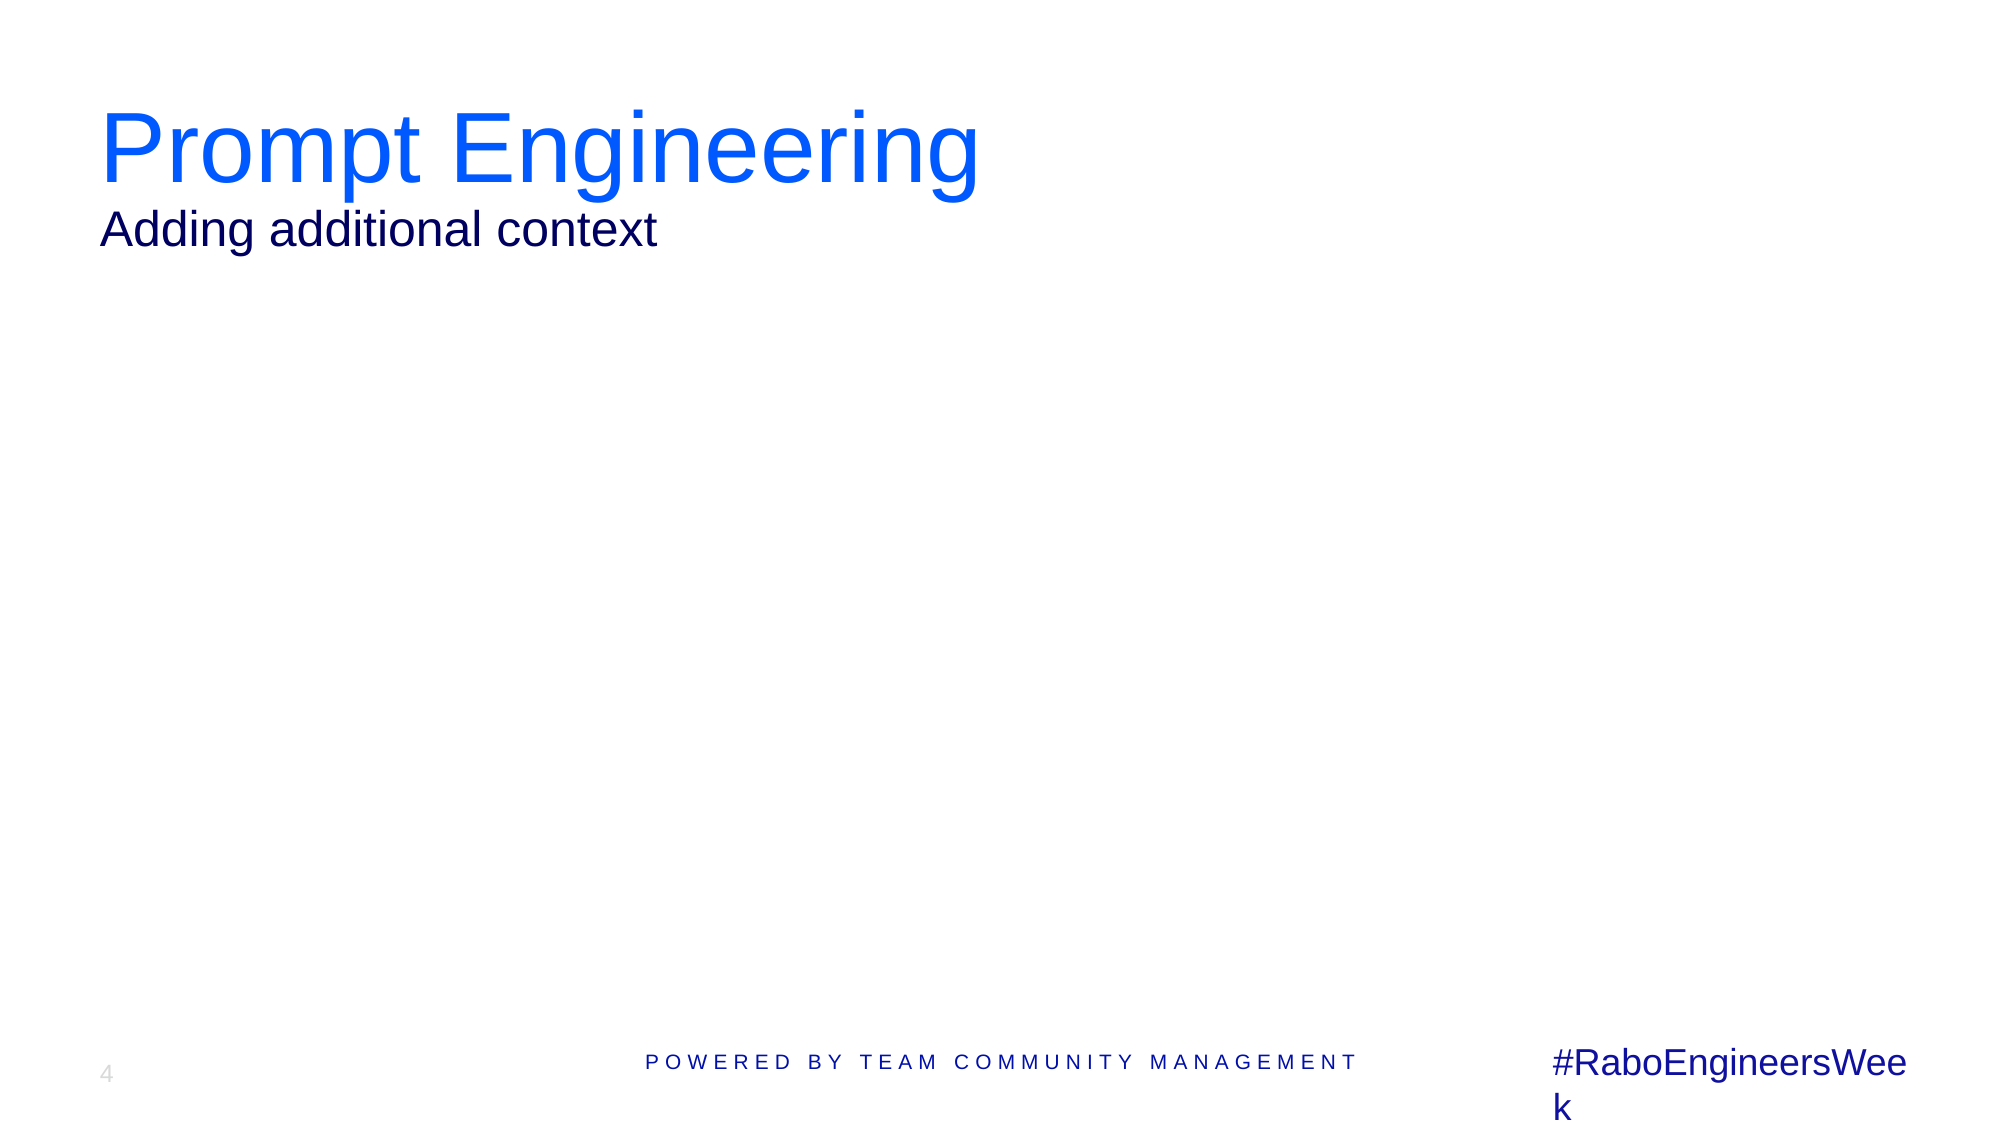

# Prompt Engineering
Adding additional context

4